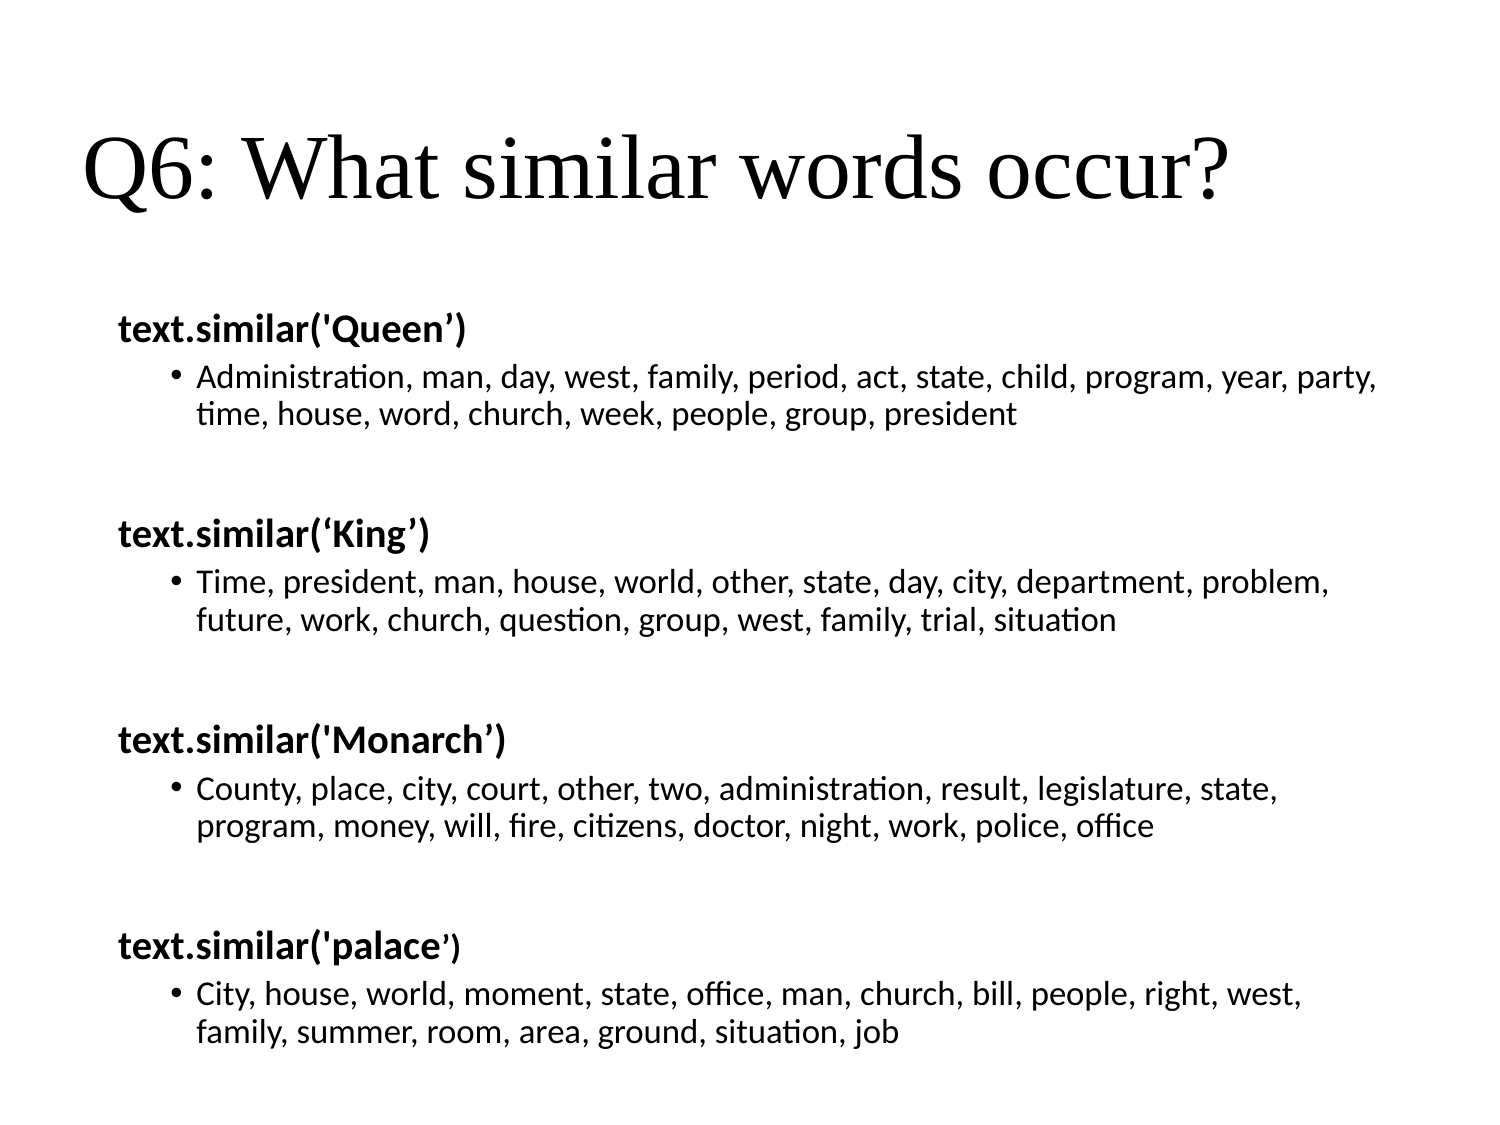

# Q6: What similar words occur?
text.similar('Queen’)
Administration, man, day, west, family, period, act, state, child, program, year, party, time, house, word, church, week, people, group, president

text.similar(‘King’)
Time, president, man, house, world, other, state, day, city, department, problem, future, work, church, question, group, west, family, trial, situation

text.similar('Monarch’)
County, place, city, court, other, two, administration, result, legislature, state, program, money, will, fire, citizens, doctor, night, work, police, office

text.similar('palace’)
City, house, world, moment, state, office, man, church, bill, people, right, west, family, summer, room, area, ground, situation, job